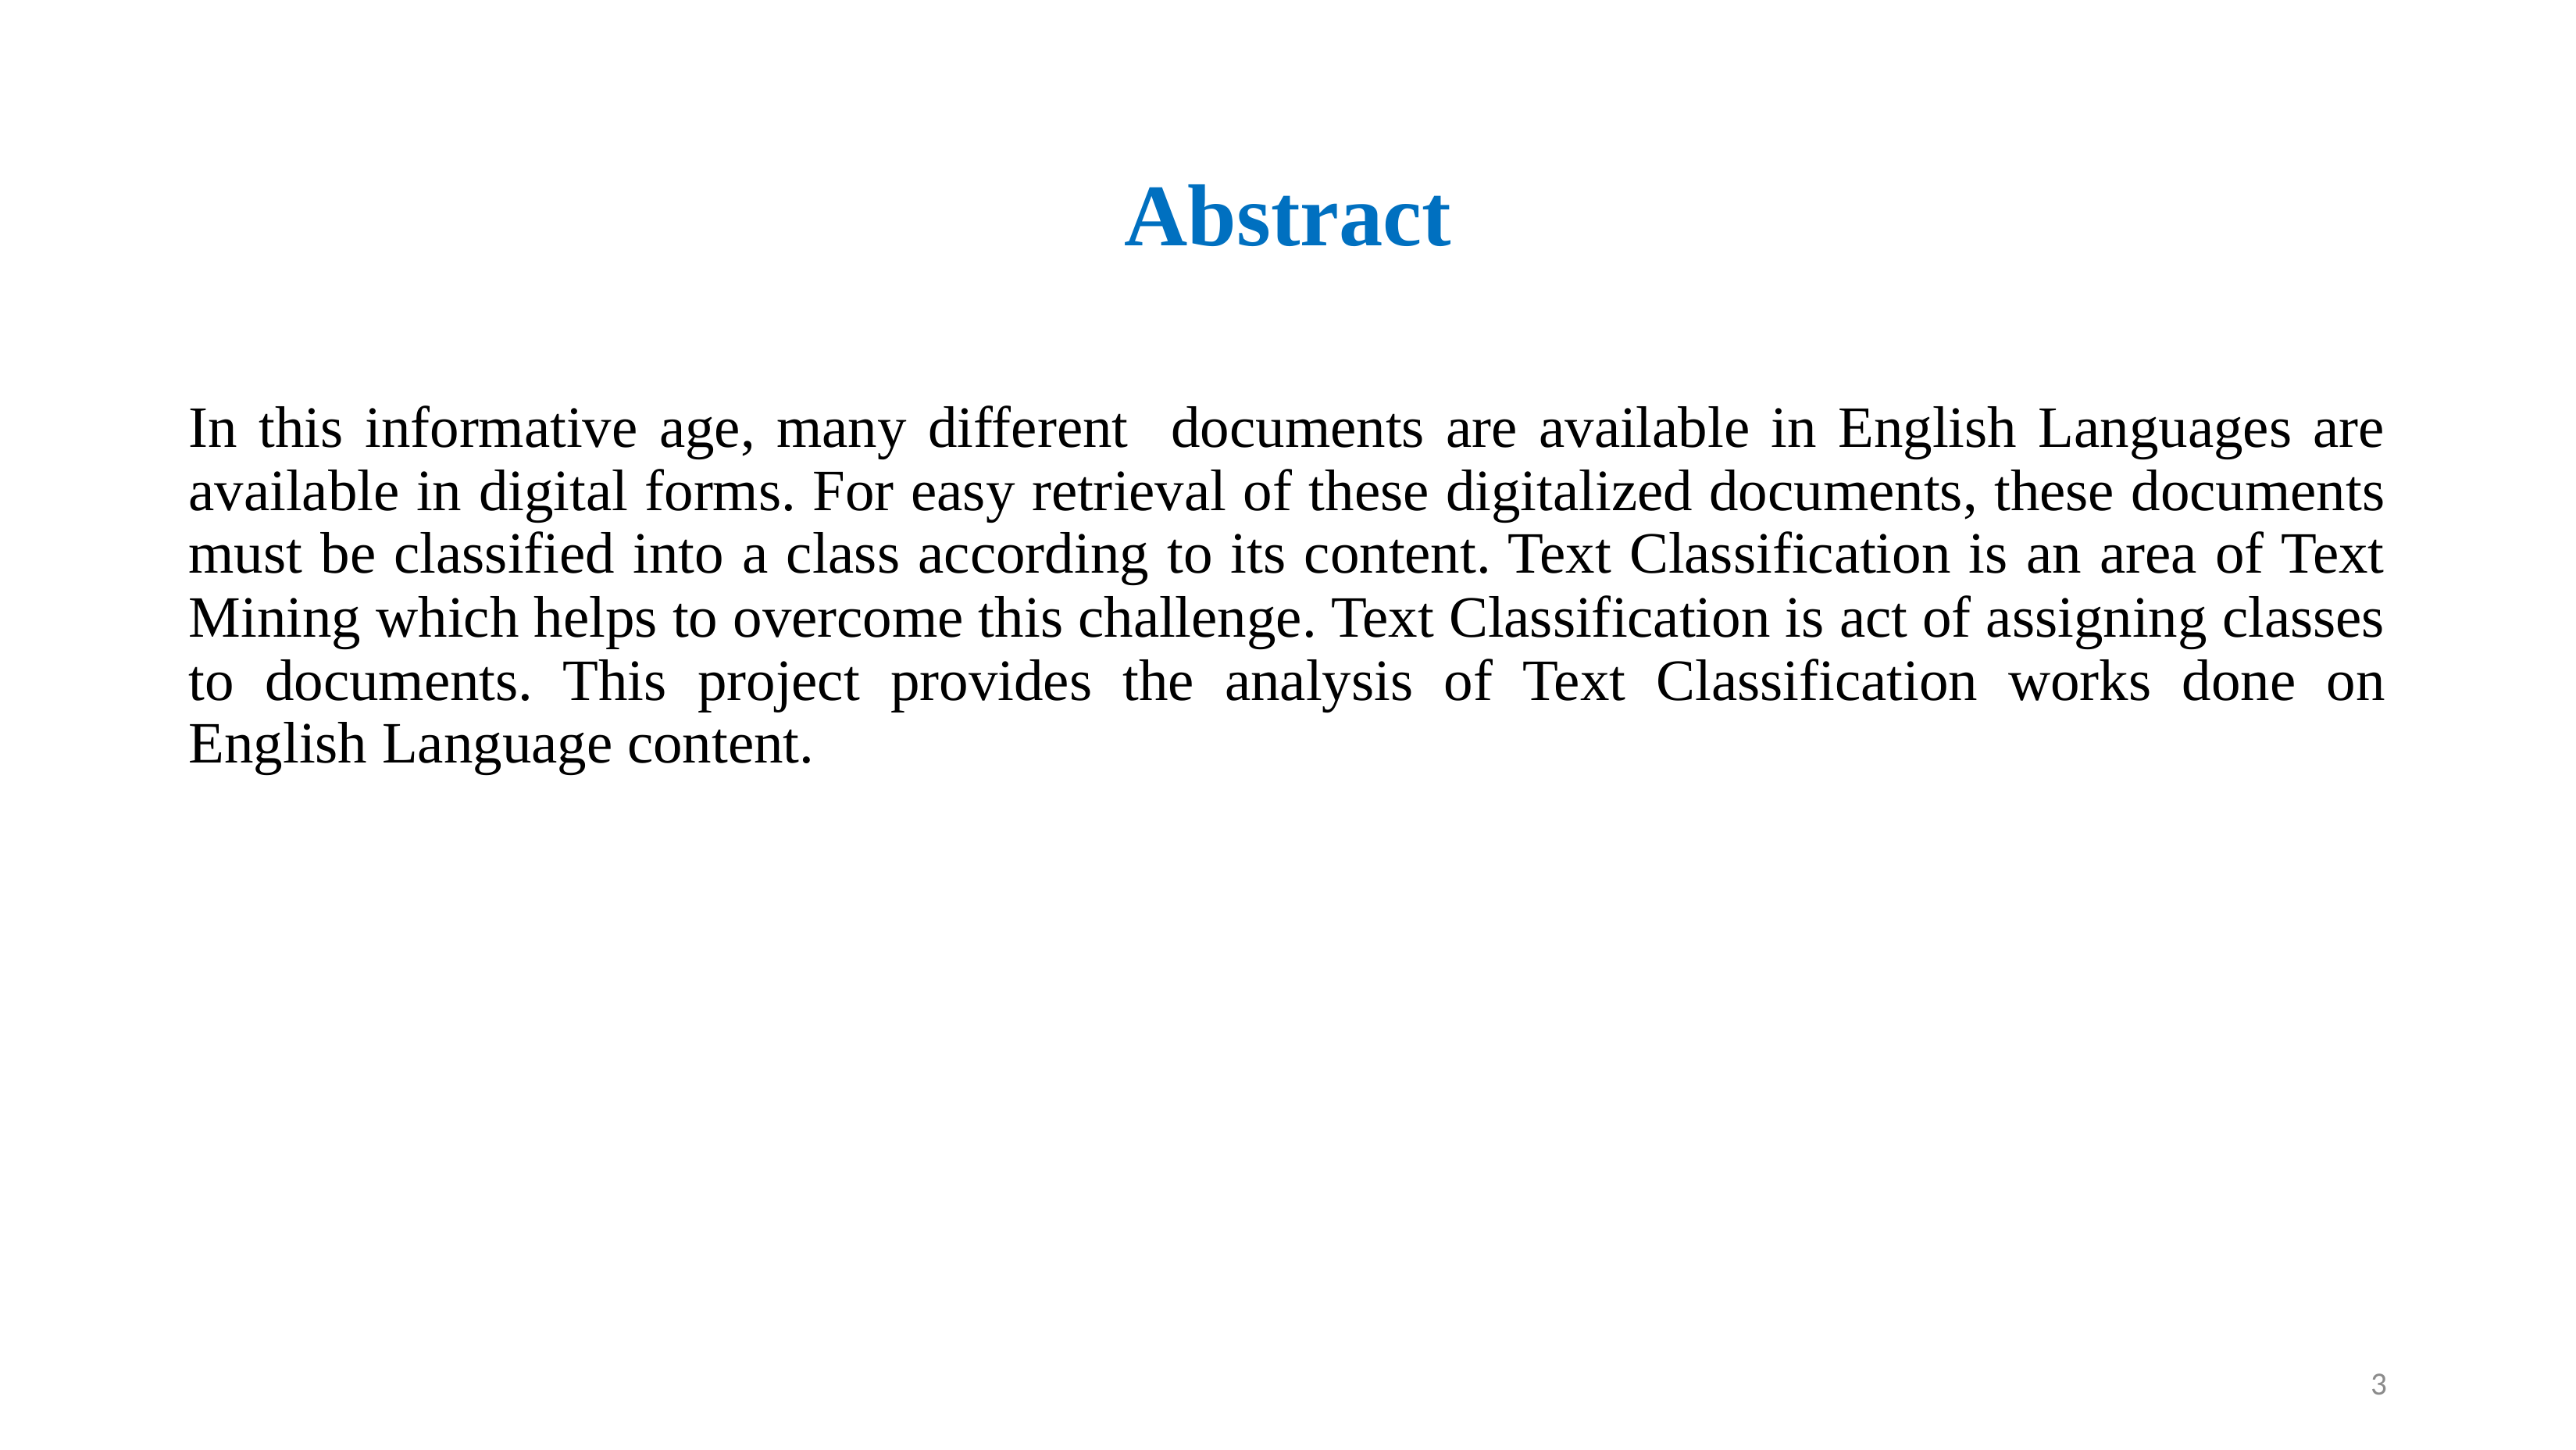

# Abstract
In this informative age, many different  documents are available in English Languages are available in digital forms. For easy retrieval of these digitalized documents, these documents must be classified into a class according to its content. Text Classification is an area of Text Mining which helps to overcome this challenge. Text Classification is act of assigning classes to documents. This project provides the analysis of Text Classification works done on English Language content.
3